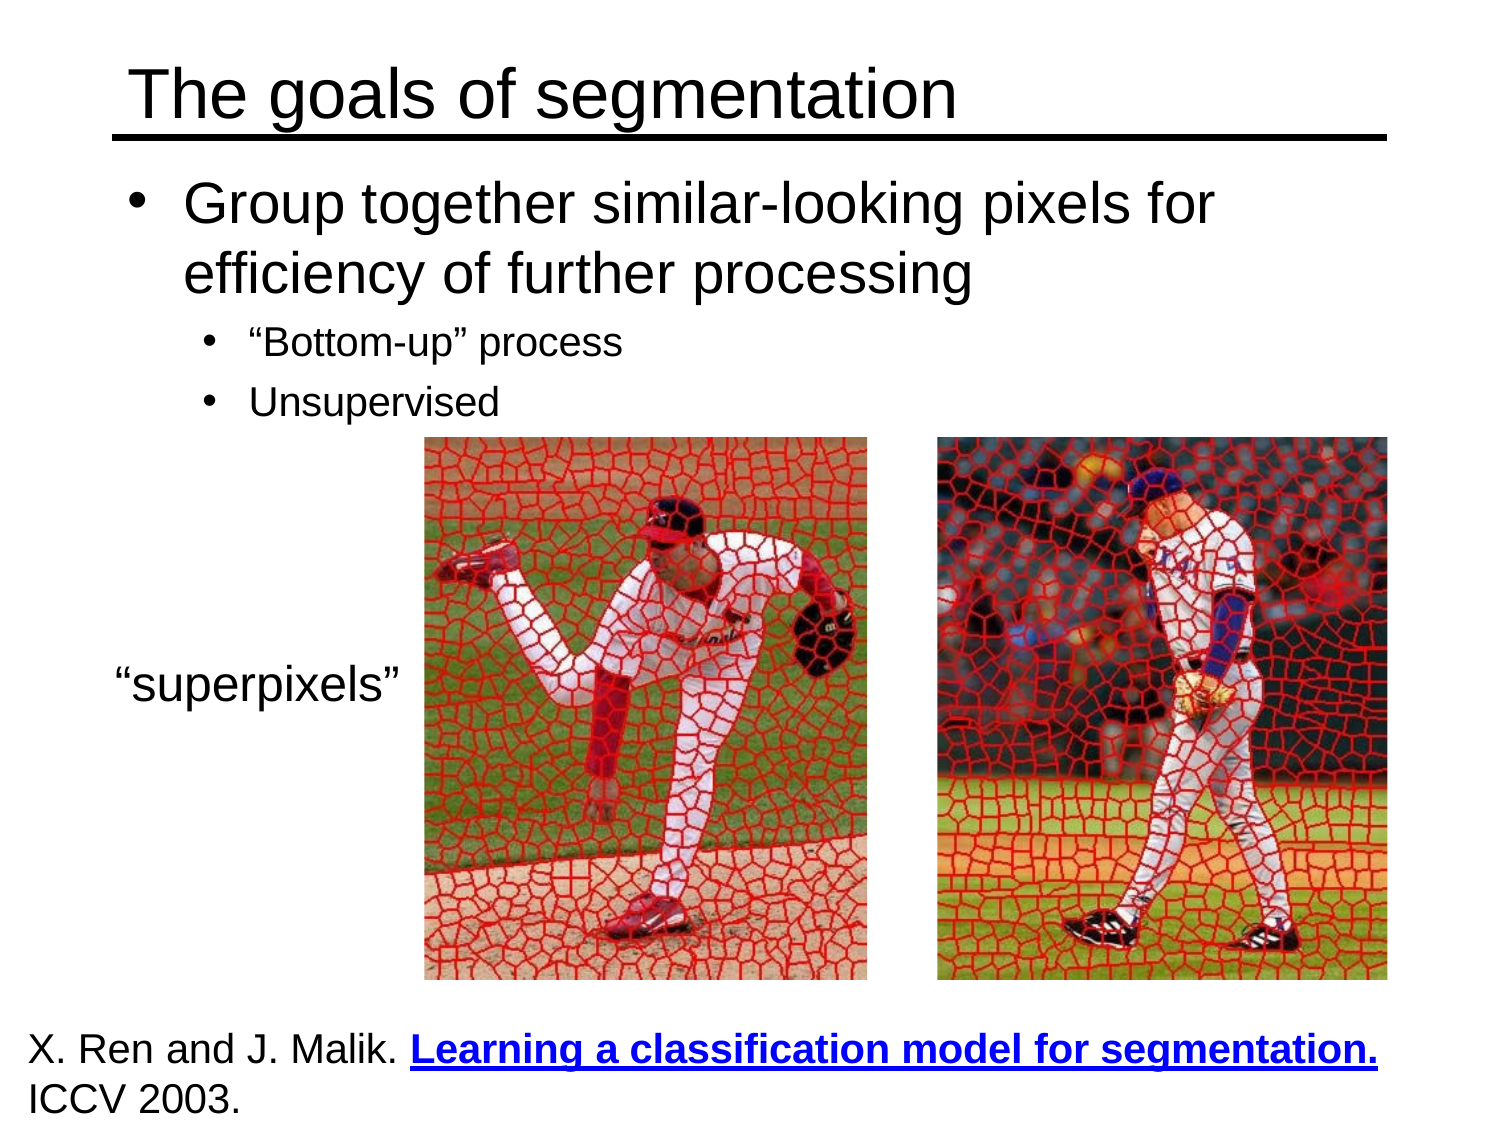

# The goals of segmentation
Group together similar-looking pixels for efficiency of further processing
“Bottom-up” process
Unsupervised

“superpixels”
X. Ren and J. Malik. Learning a classification model for segmentation.
ICCV 2003.